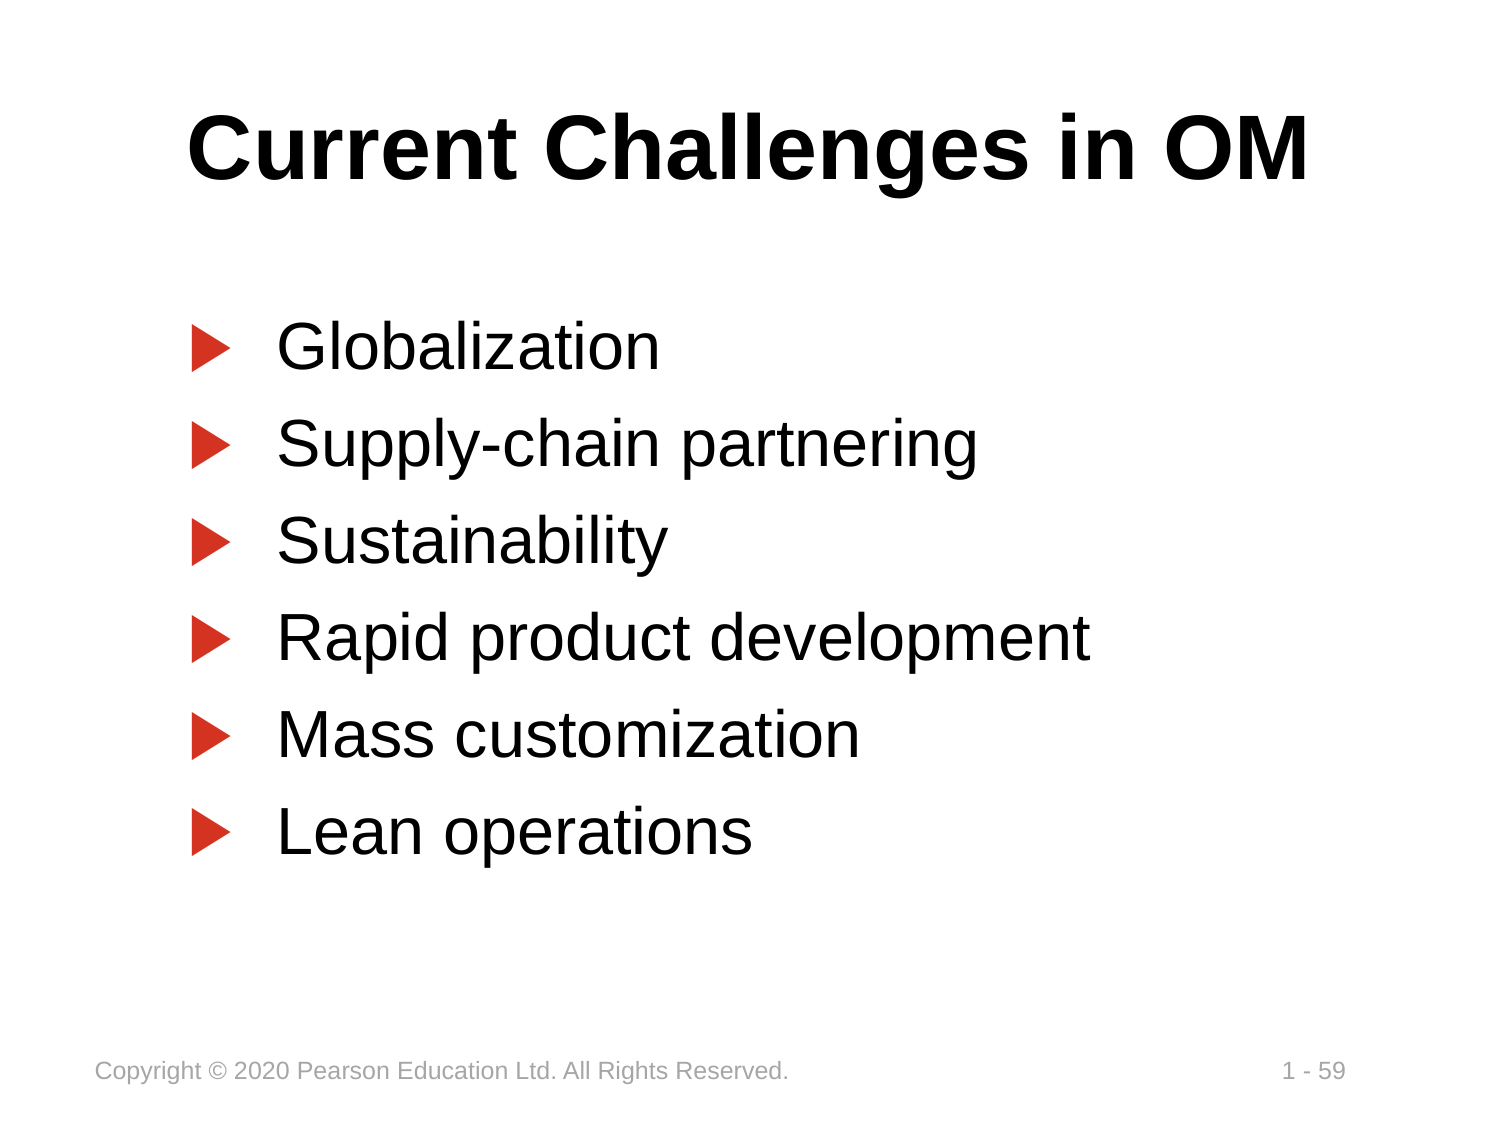

# Current Challenges in OM
Globalization
Supply-chain partnering
Sustainability
Rapid product development
Mass customization
Lean operations